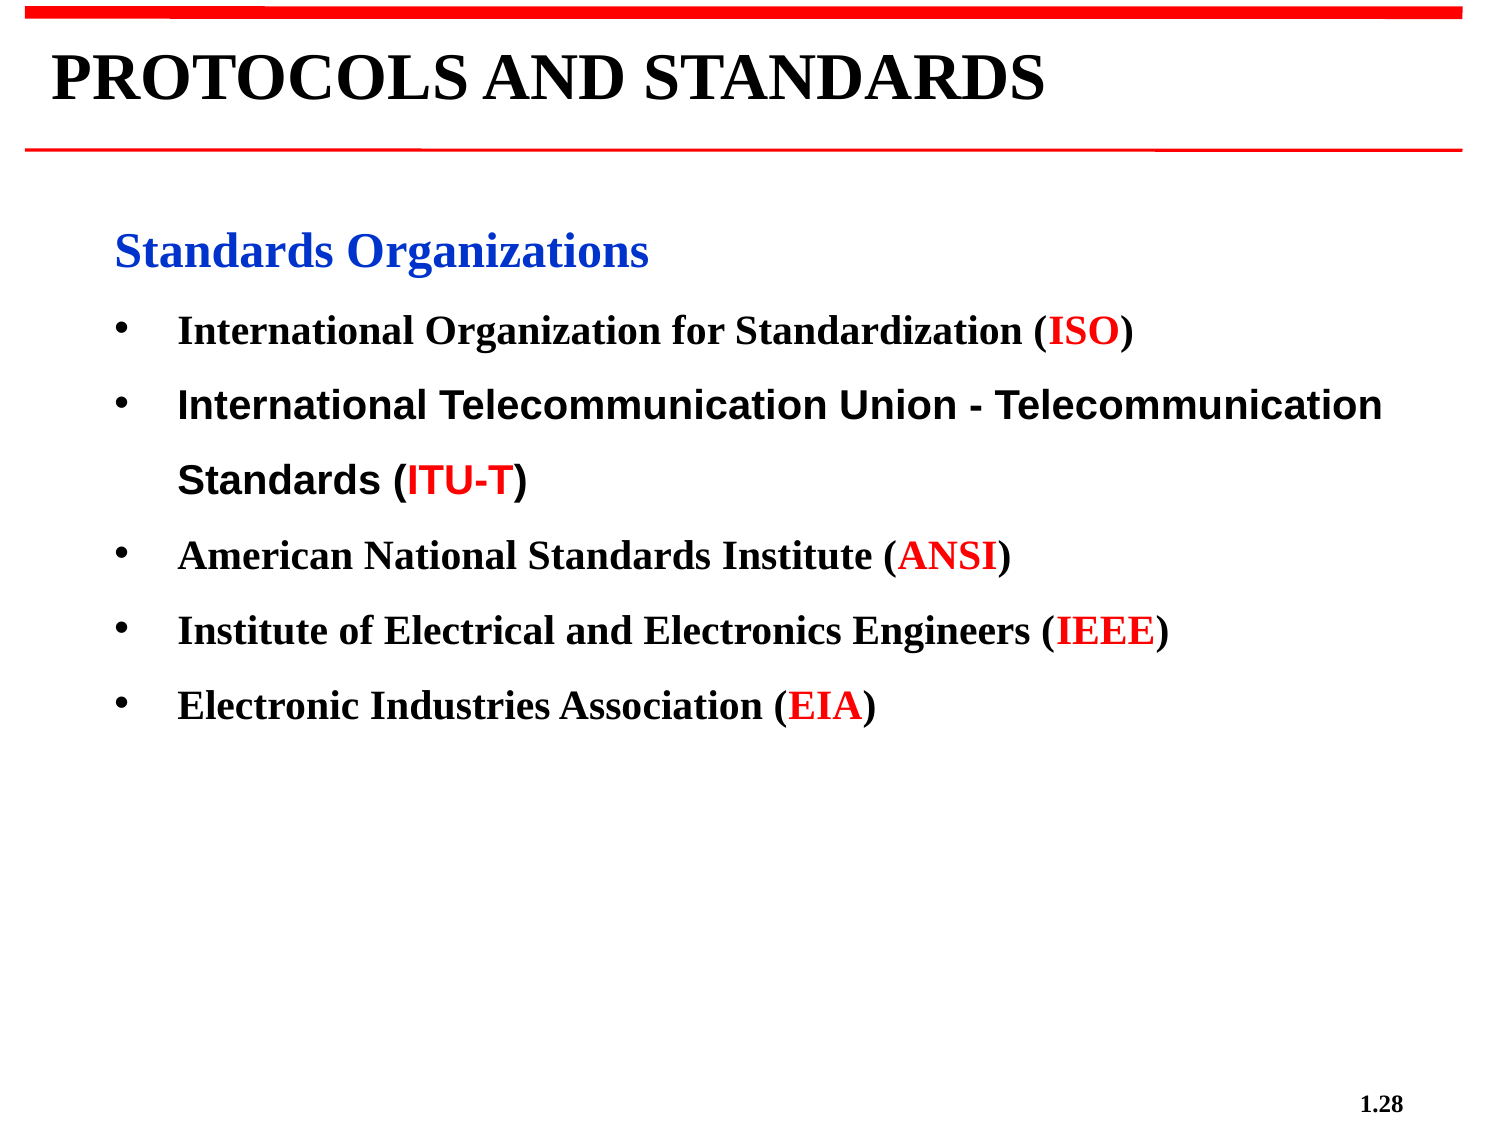

PROTOCOLS AND STANDARDS

Standards Organizations
International Organization for Standardization (ISO)
International Telecommunication Union - Telecommunication Standards (ITU-T)
American National Standards Institute (ANSI)
Institute of Electrical and Electronics Engineers (IEEE)
Electronic Industries Association (EIA)

1.28